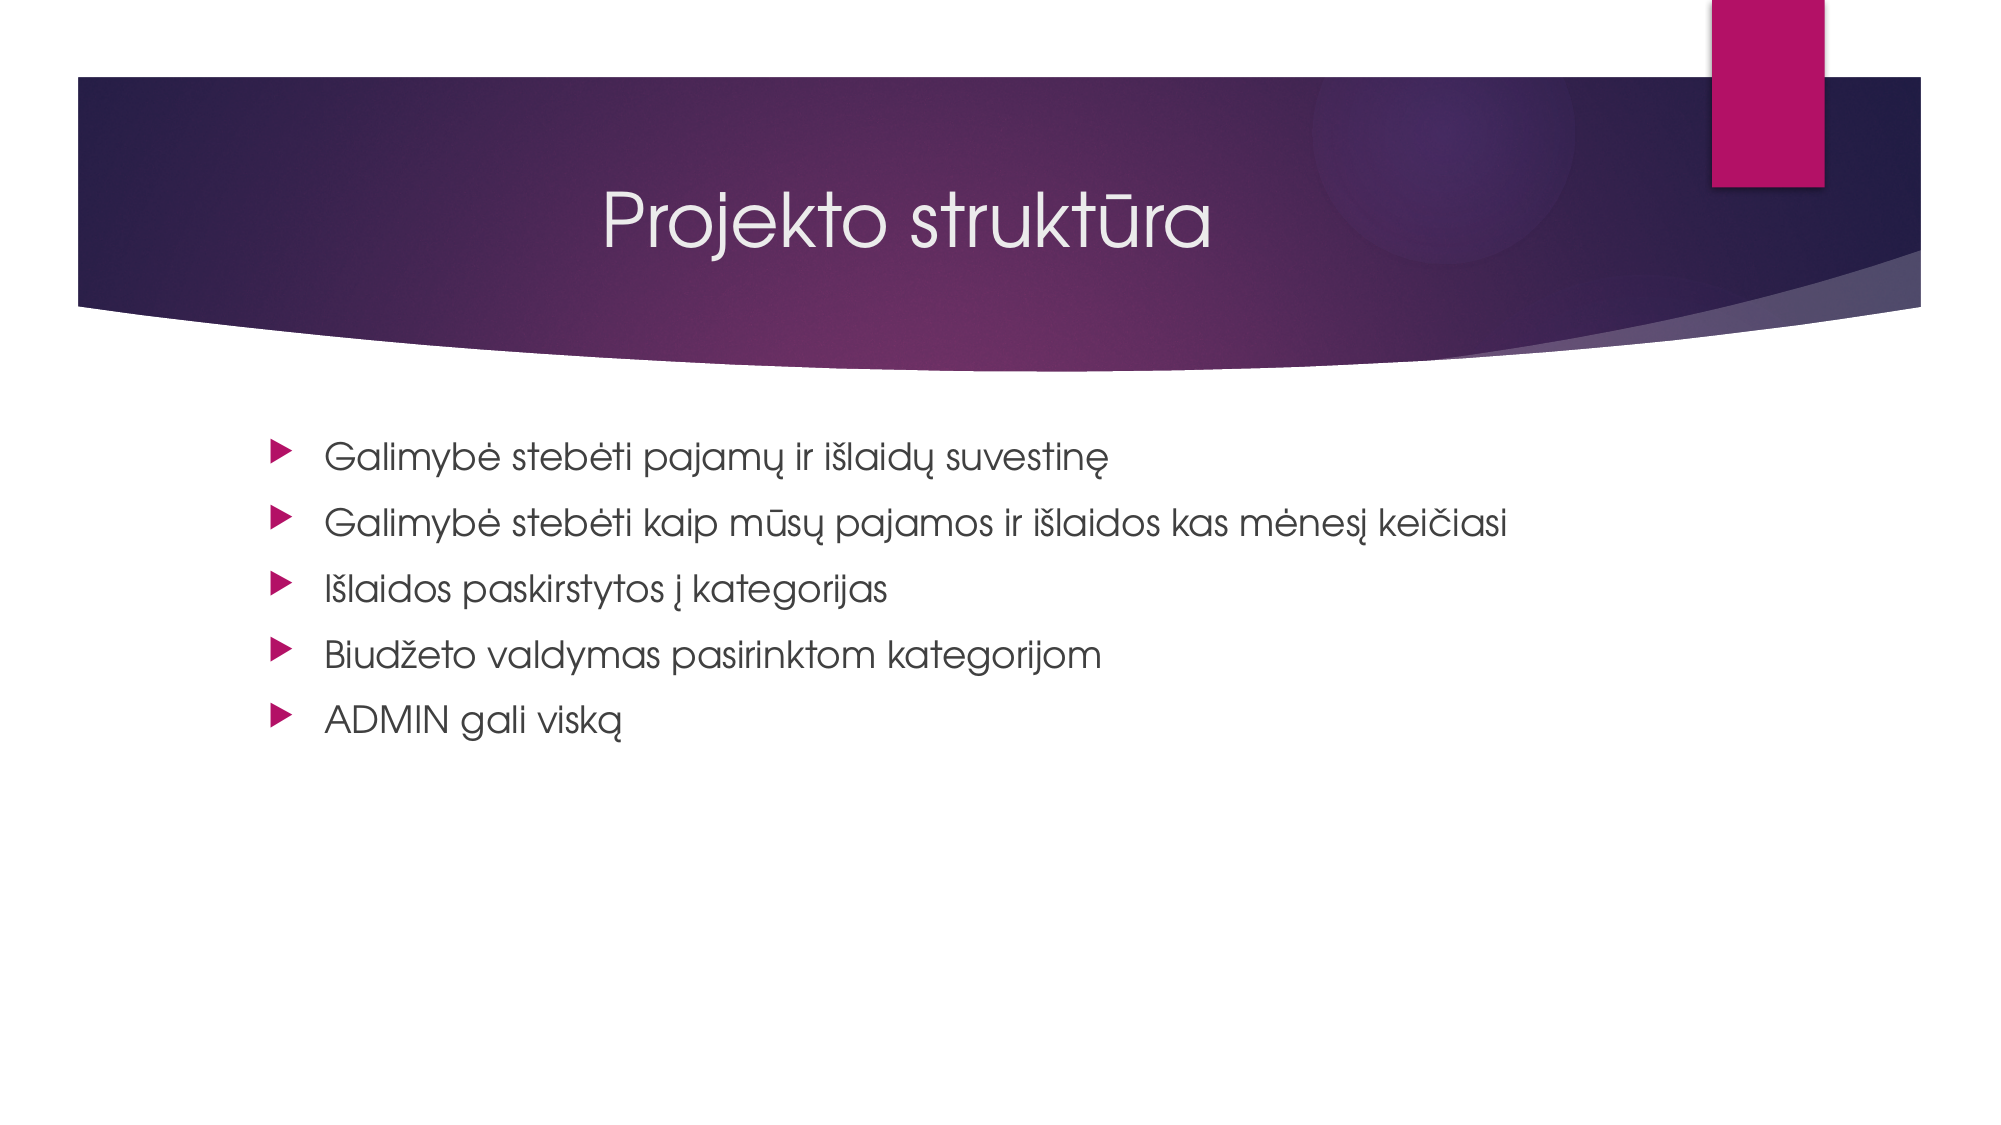

# Projekto struktūra
Galimybė stebėti pajamų ir išlaidų suvestinę
Galimybė stebėti kaip mūsų pajamos ir išlaidos kas mėnesį keičiasi
Išlaidos paskirstytos į kategorijas
Biudžeto valdymas pasirinktom kategorijom
ADMIN gali viską